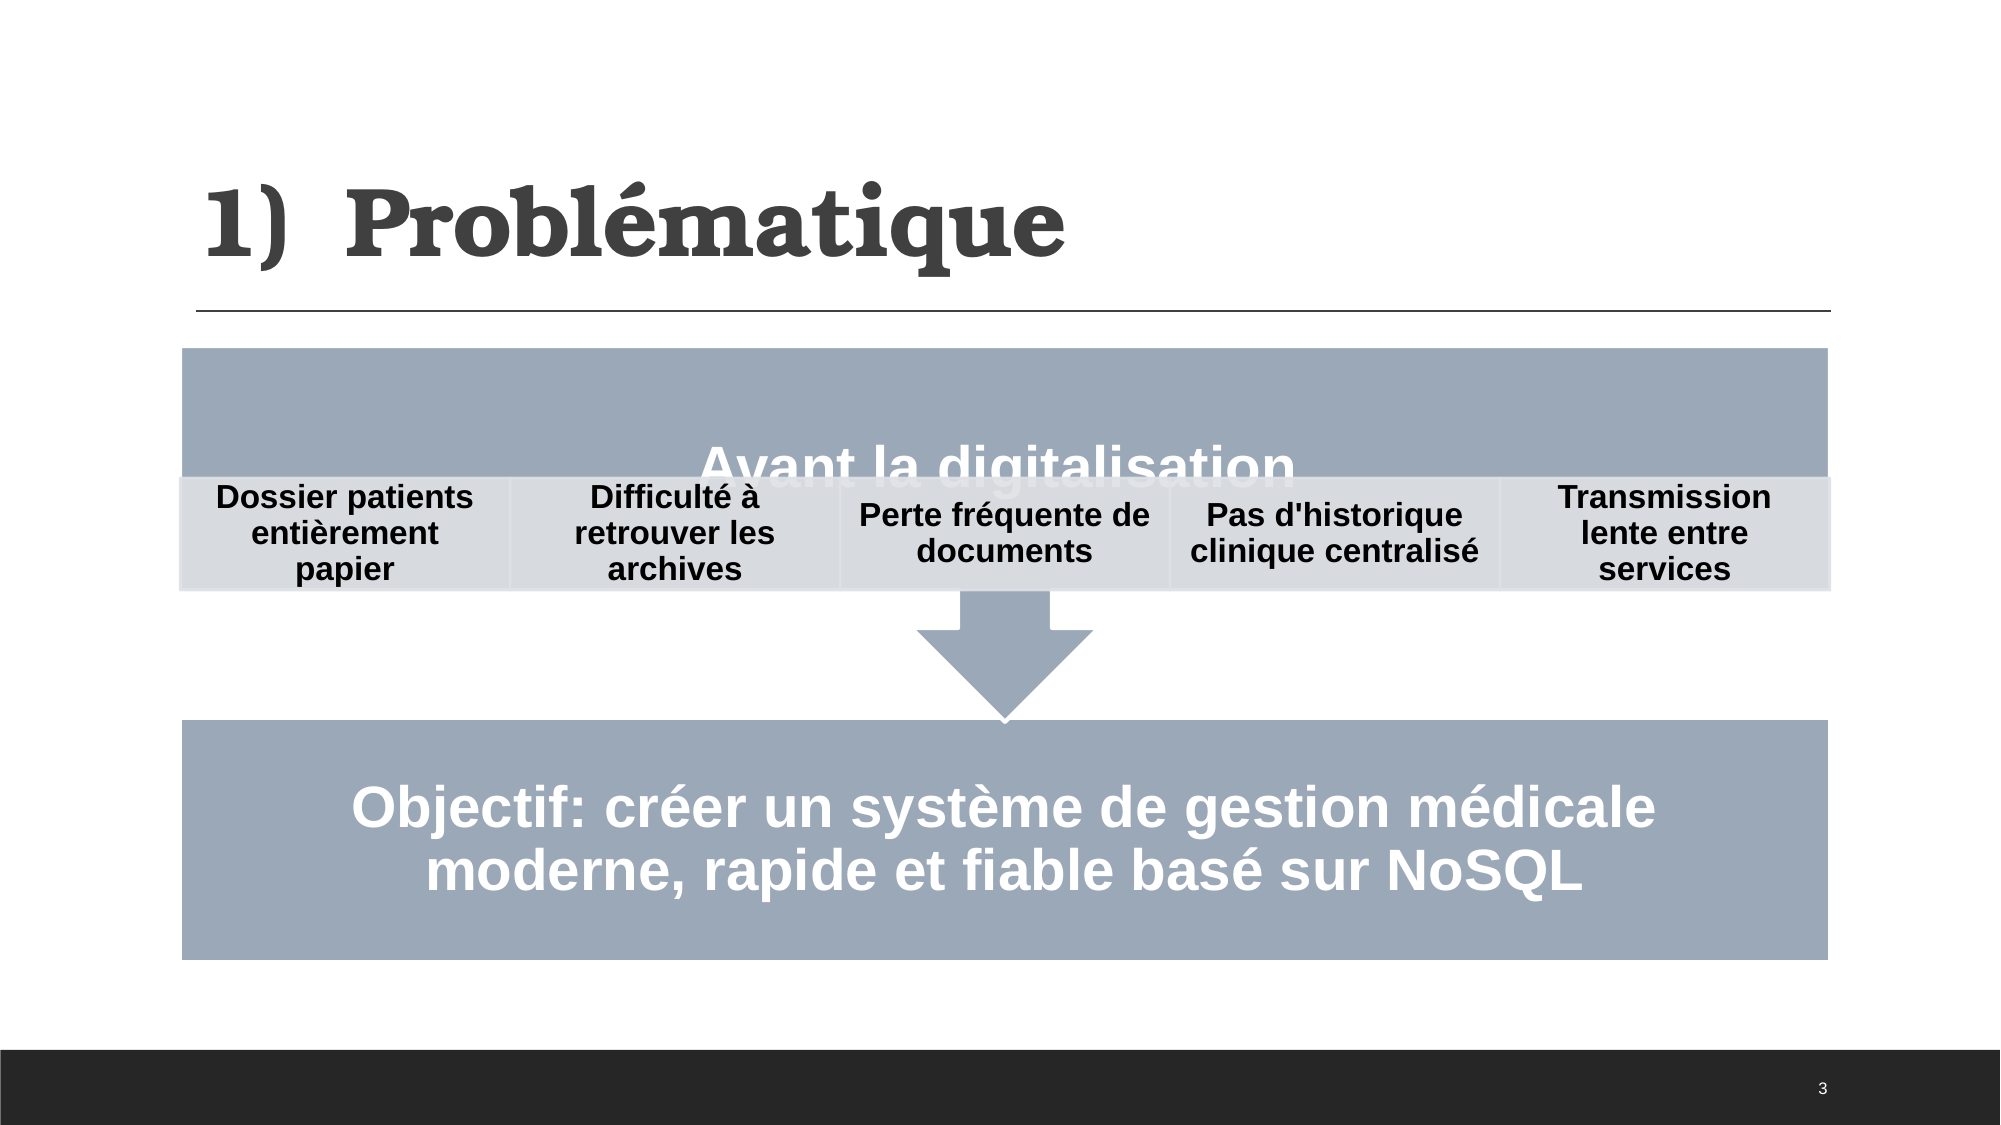

# Problématique
Objectif: créer un système de gestion médicale moderne, rapide et fiable basé sur NoSQL
Avant la digitalisation
Dossier patients entièrement papier
Difficulté à retrouver les archives
Perte fréquente de documents
Pas d'historique clinique centralisé
Transmission lente entre services
3